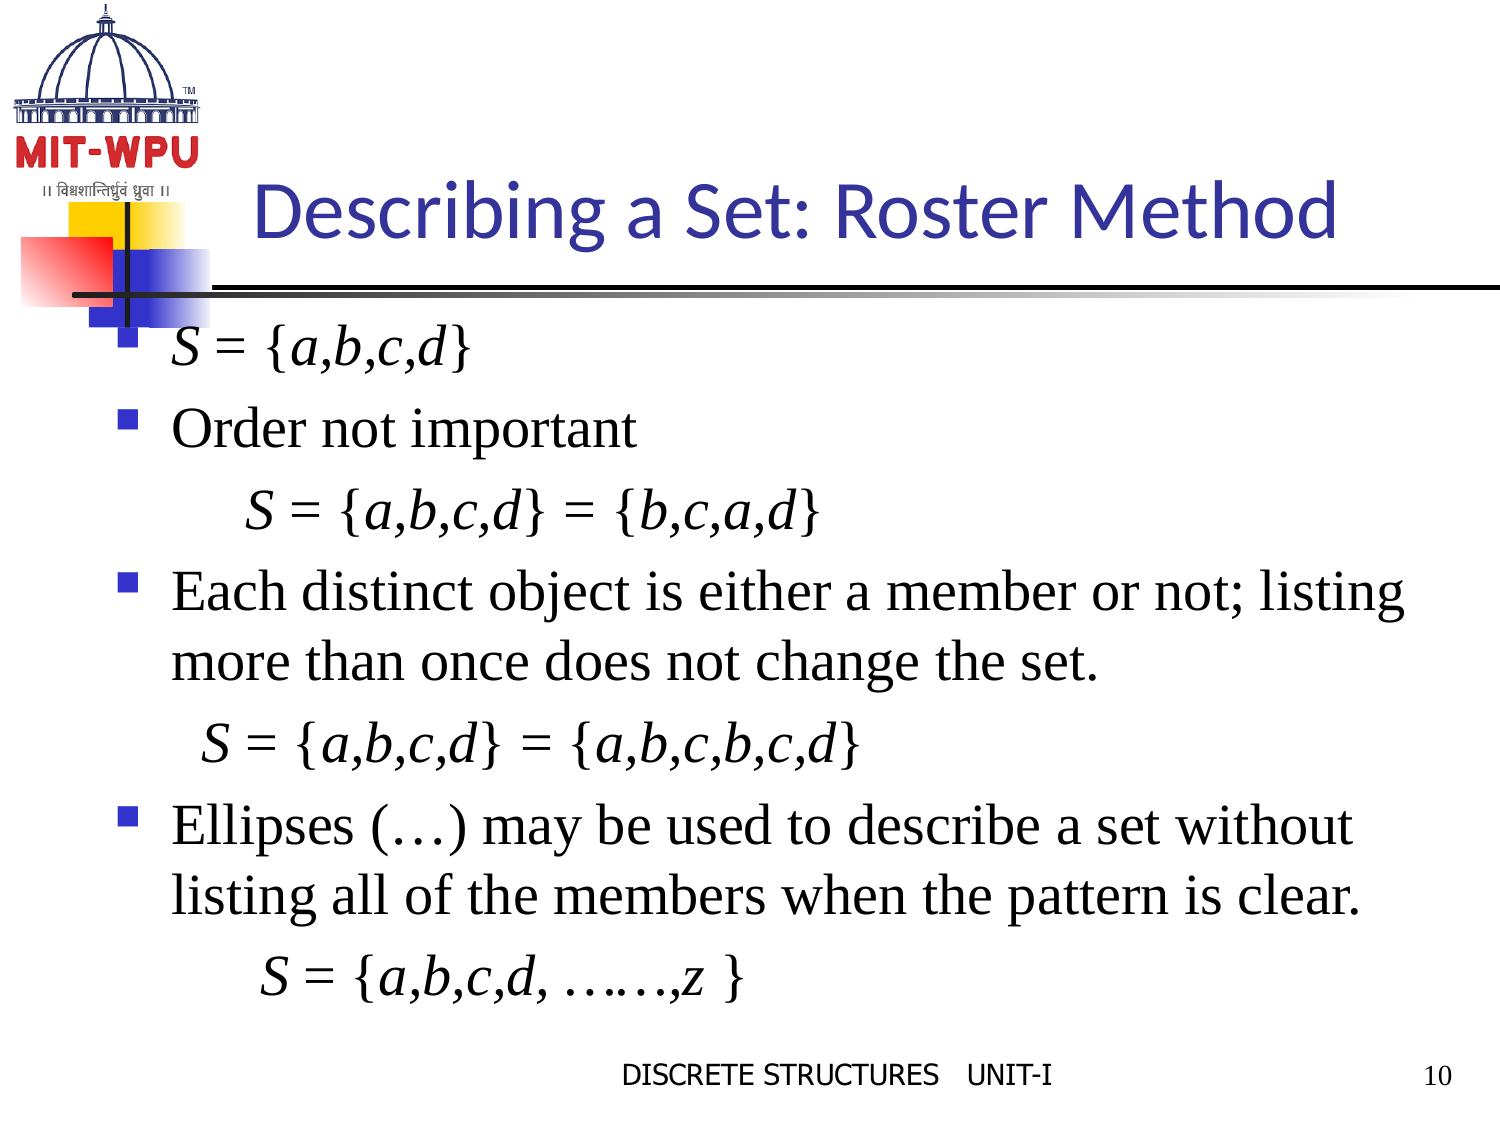

# Describing a Set: Roster Method
S = {a,b,c,d}
Order not important
         S = {a,b,c,d} = {b,c,a,d}
Each distinct object is either a member or not; listing more than once does not change the set.
      S = {a,b,c,d} = {a,b,c,b,c,d}
Ellipses (…) may be used to describe a set without listing all of the members when the pattern is clear.
          S = {a,b,c,d, ……,z }

DISCRETE STRUCTURES   UNIT-I
10